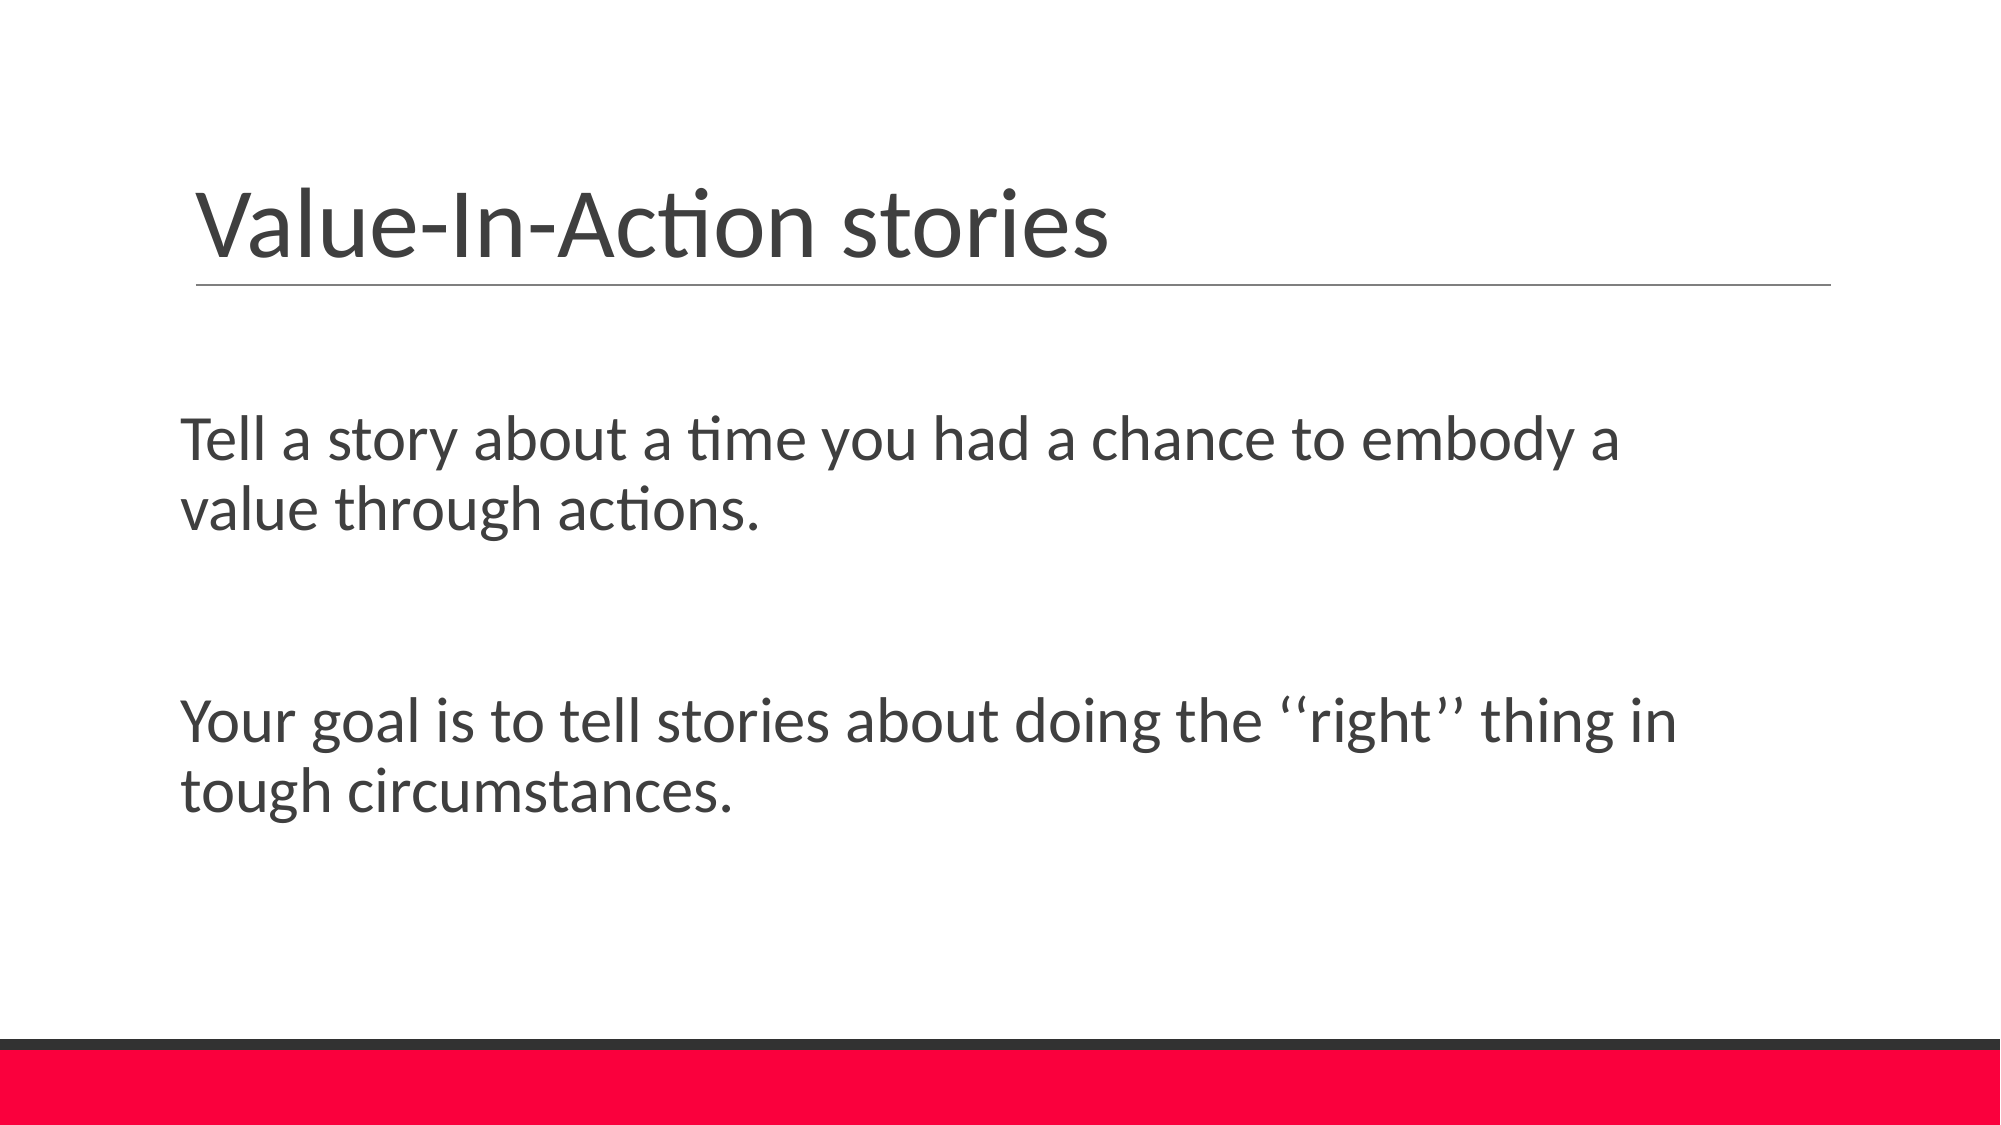

# Value-In-Action stories
Tell a story about a time you had a chance to embody a value through actions.
Your goal is to tell stories about doing the ‘‘right’’ thing in tough circumstances.